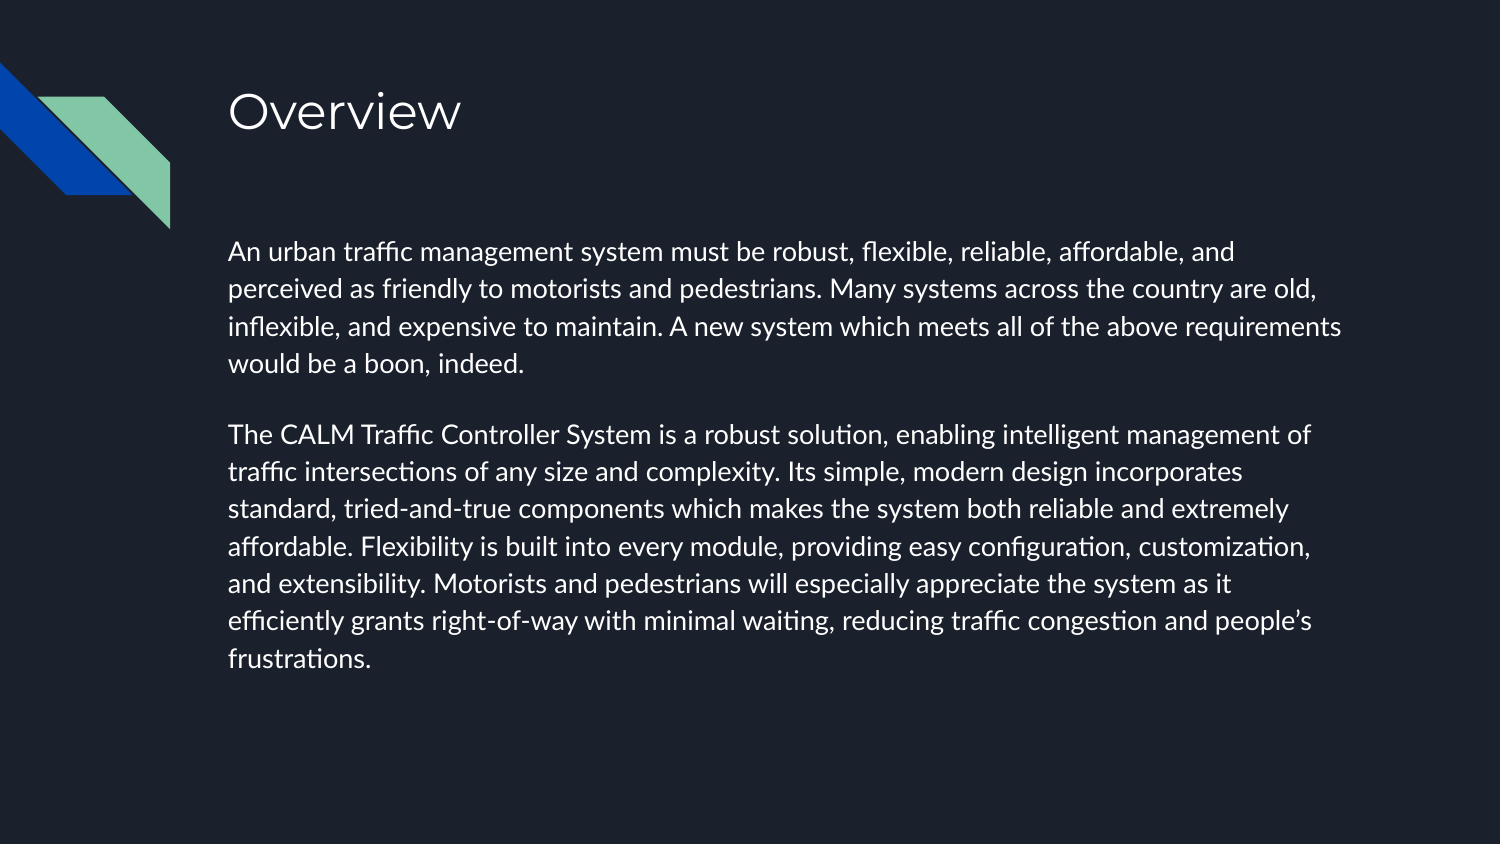

# Overview
An urban traffic management system must be robust, flexible, reliable, affordable, and perceived as friendly to motorists and pedestrians. Many systems across the country are old, inflexible, and expensive to maintain. A new system which meets all of the above requirements would be a boon, indeed.
The CALM Traffic Controller System is a robust solution, enabling intelligent management of traffic intersections of any size and complexity. Its simple, modern design incorporates standard, tried-and-true components which makes the system both reliable and extremely affordable. Flexibility is built into every module, providing easy configuration, customization, and extensibility. Motorists and pedestrians will especially appreciate the system as it efficiently grants right-of-way with minimal waiting, reducing traffic congestion and people’s frustrations.